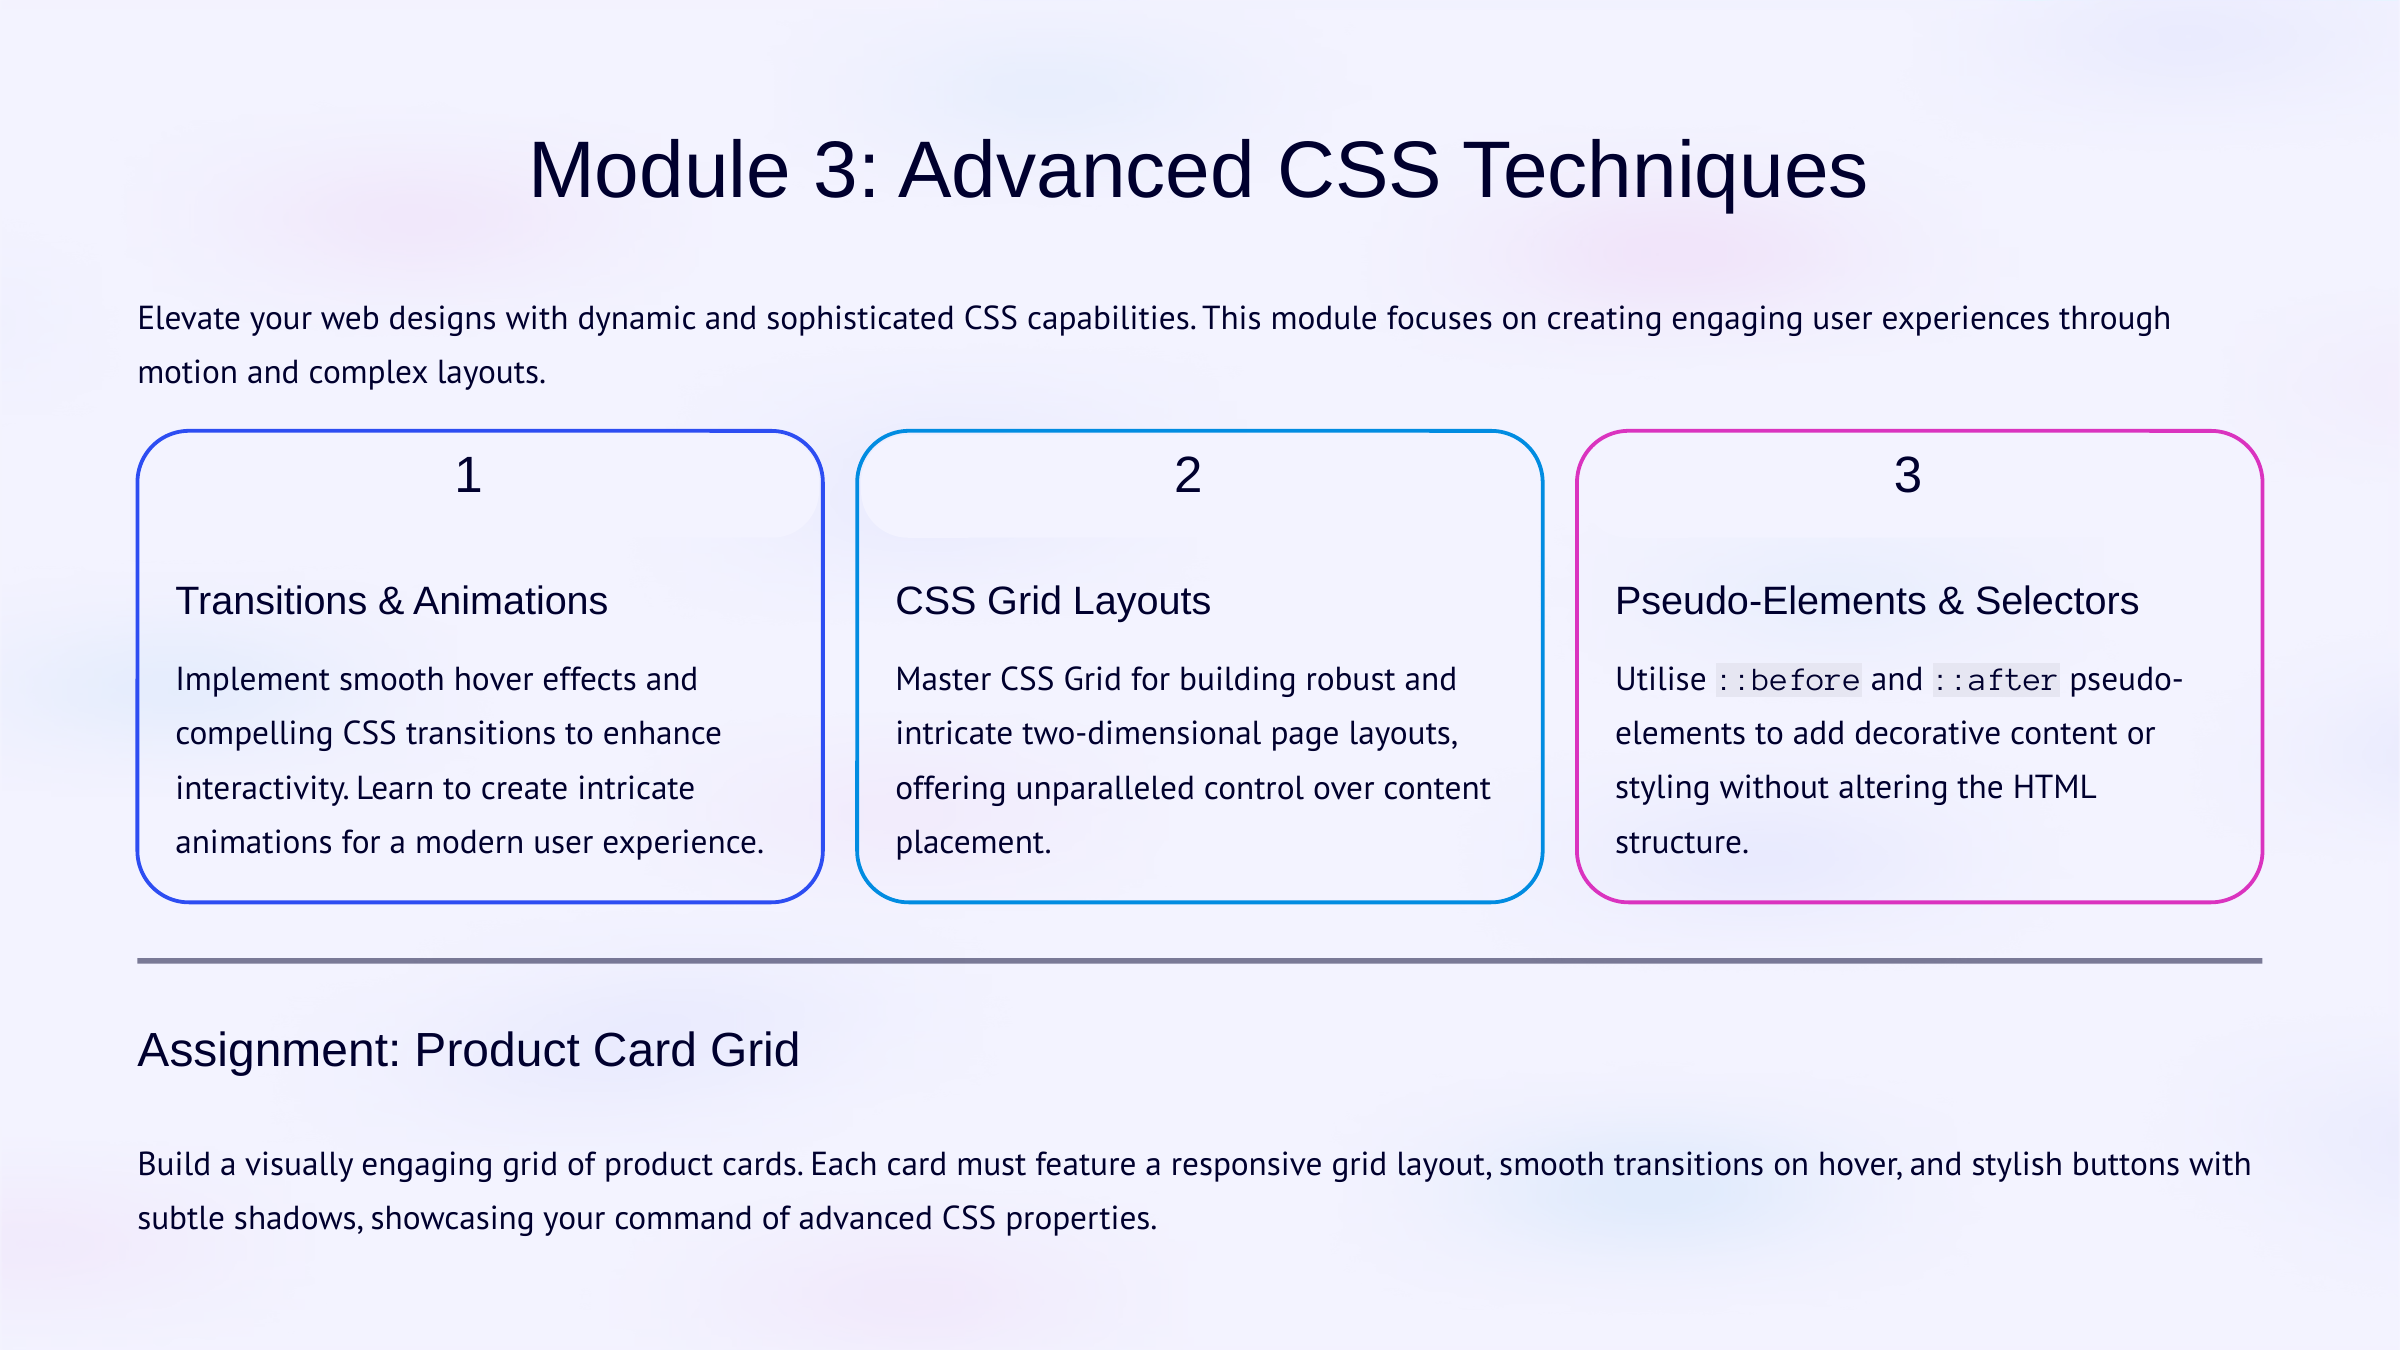

Module 3: Advanced CSS Techniques
Elevate your web designs with dynamic and sophisticated CSS capabilities. This module focuses on creating engaging user experiences through motion and complex layouts.

1
2
3
Transitions & Animations
CSS Grid Layouts
Pseudo-Elements & Selectors
Implement smooth hover effects and compelling CSS transitions to enhance interactivity. Learn to create intricate animations for a modern user experience.
Master CSS Grid for building robust and intricate two-dimensional page layouts, offering unparalleled control over content placement.
Utilise ::before and ::after pseudo-elements to add decorative content or styling without altering the HTML structure.

Assignment: Product Card Grid
Build a visually engaging grid of product cards. Each card must feature a responsive grid layout, smooth transitions on hover, and stylish buttons with subtle shadows, showcasing your command of advanced CSS properties.